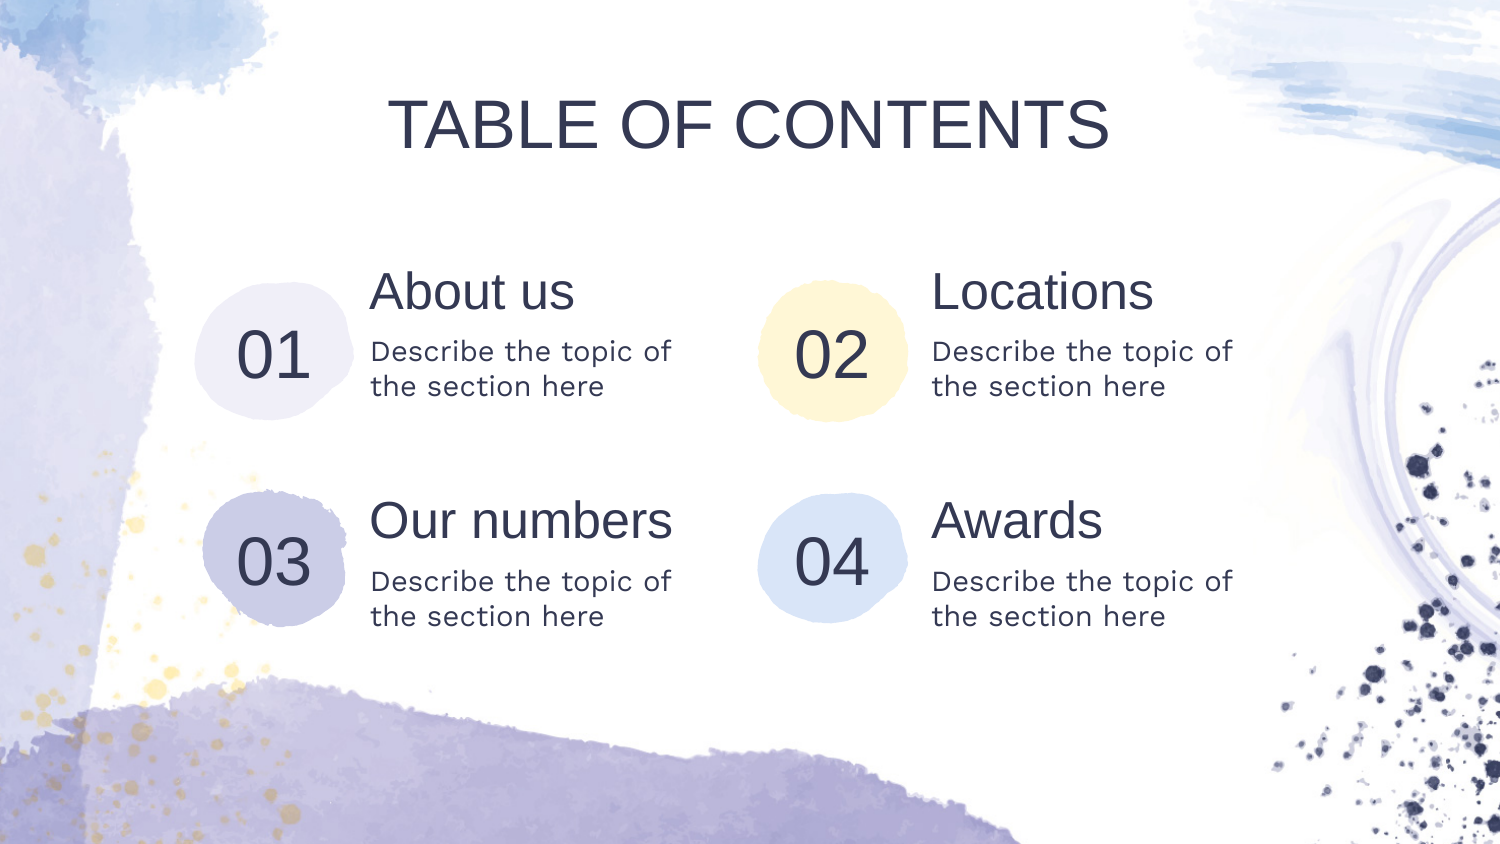

TABLE OF CONTENTS
# About us
Locations

01
02
Describe the topic of the section here
Describe the topic of the section here
Our numbers
Awards

03
04
Describe the topic of the section here
Describe the topic of the section here